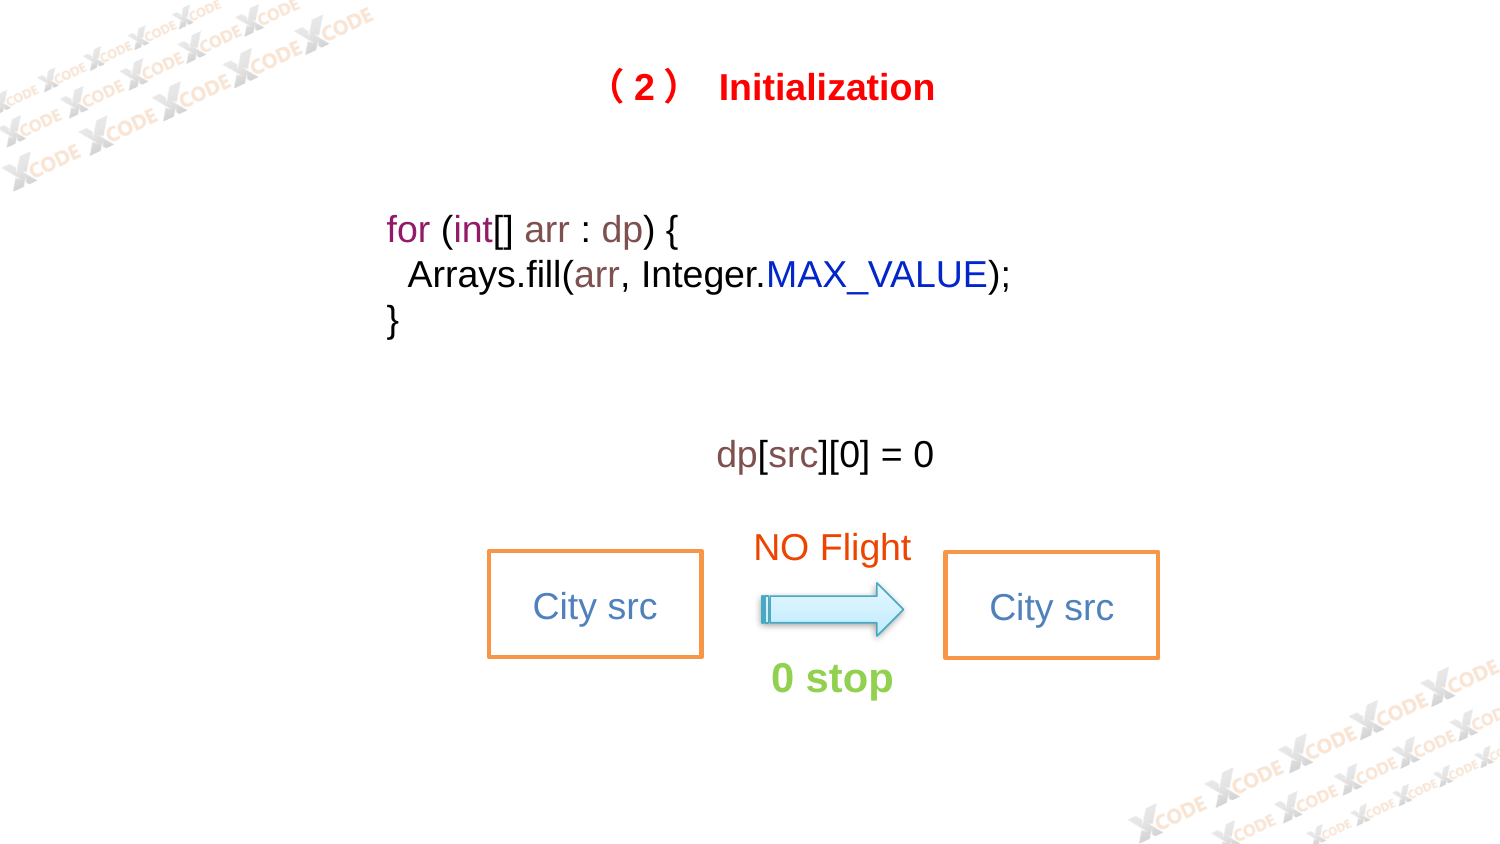

（2） Initialization
for (int[] arr : dp) {
  Arrays.fill(arr, Integer.MAX_VALUE);
}

dp[src][0] = 0
NO Flight
City src
City src

0 stop